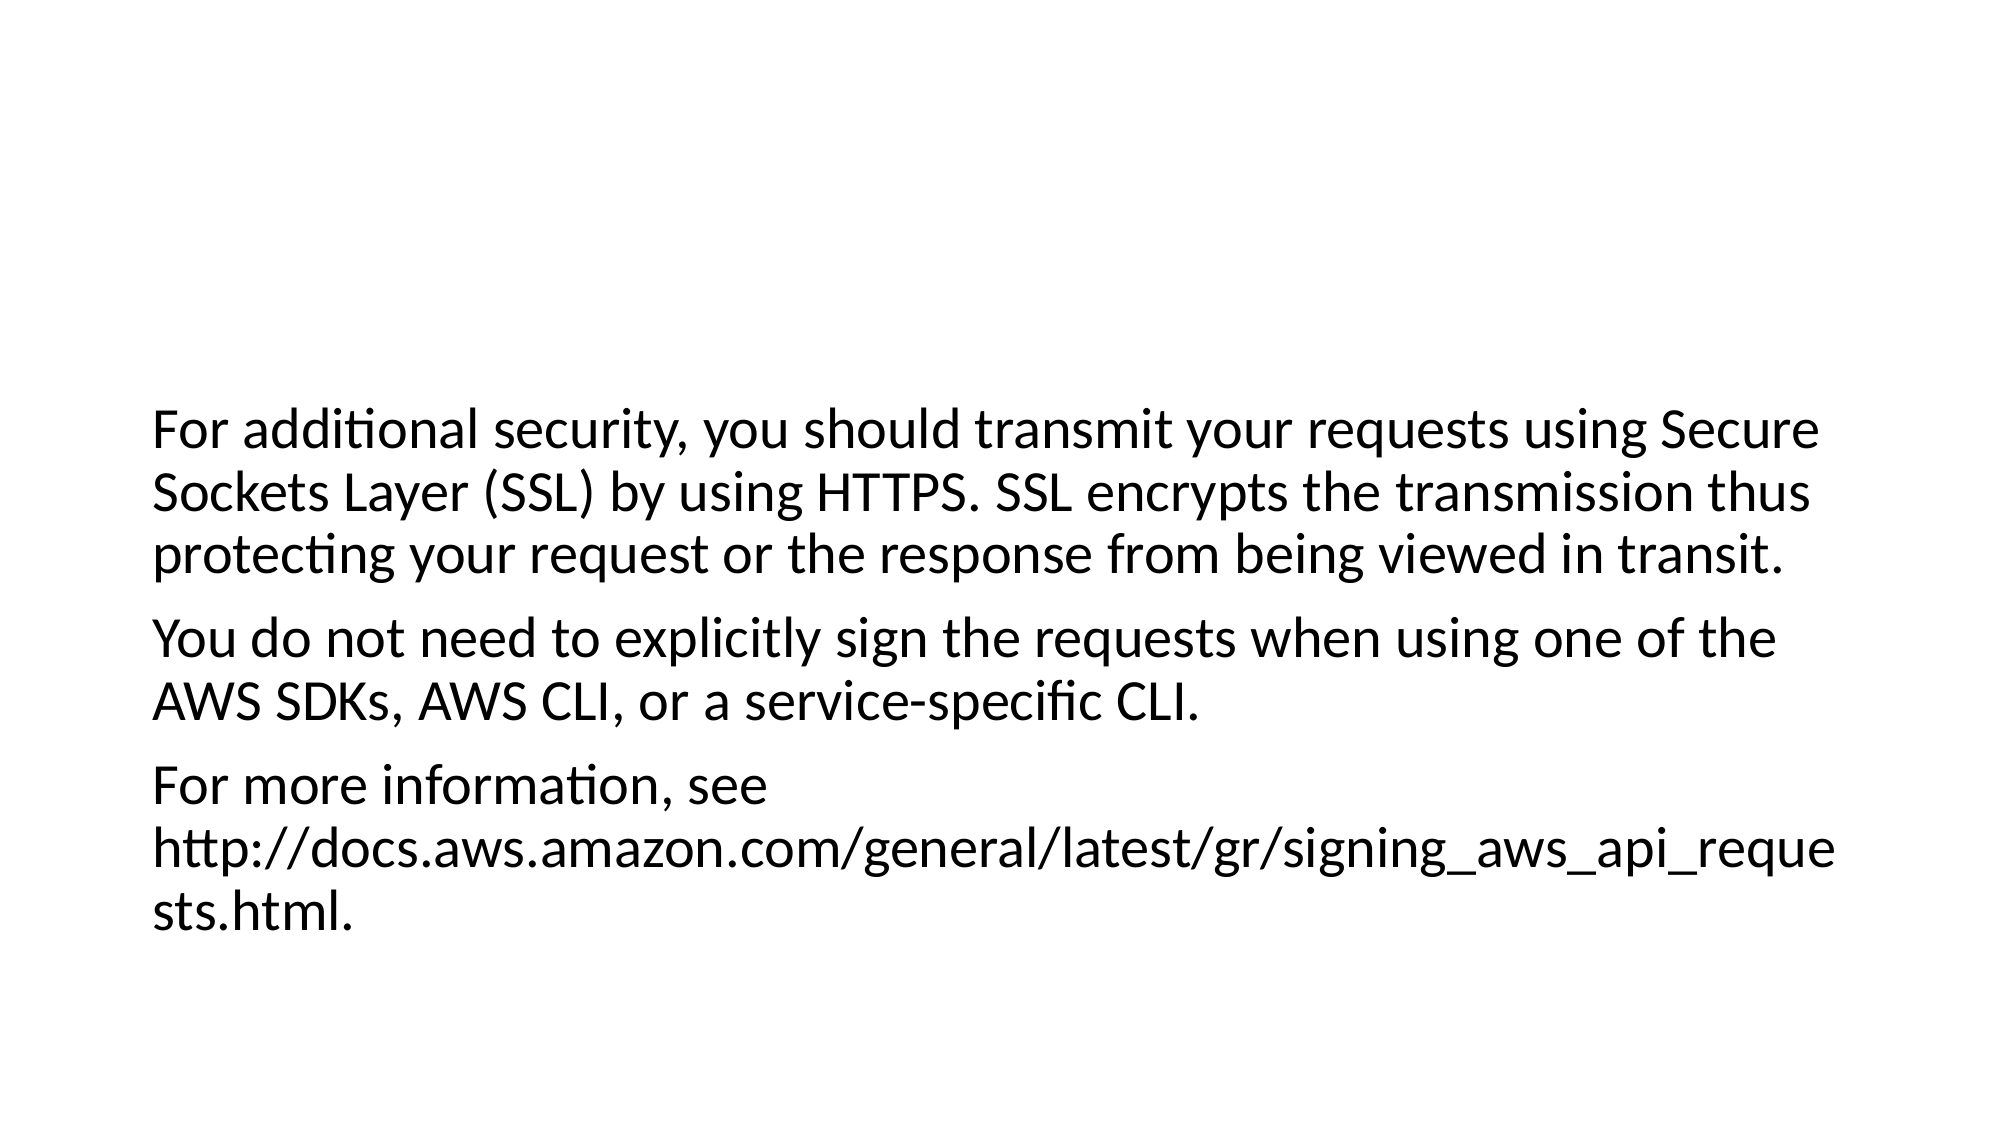

For additional security, you should transmit your requests using Secure Sockets Layer (SSL) by using HTTPS. SSL encrypts the transmission thus protecting your request or the response from being viewed in transit.
You do not need to explicitly sign the requests when using one of the AWS SDKs, AWS CLI, or a service-specific CLI.
For more information, see http://docs.aws.amazon.com/general/latest/gr/signing_aws_api_requests.html.